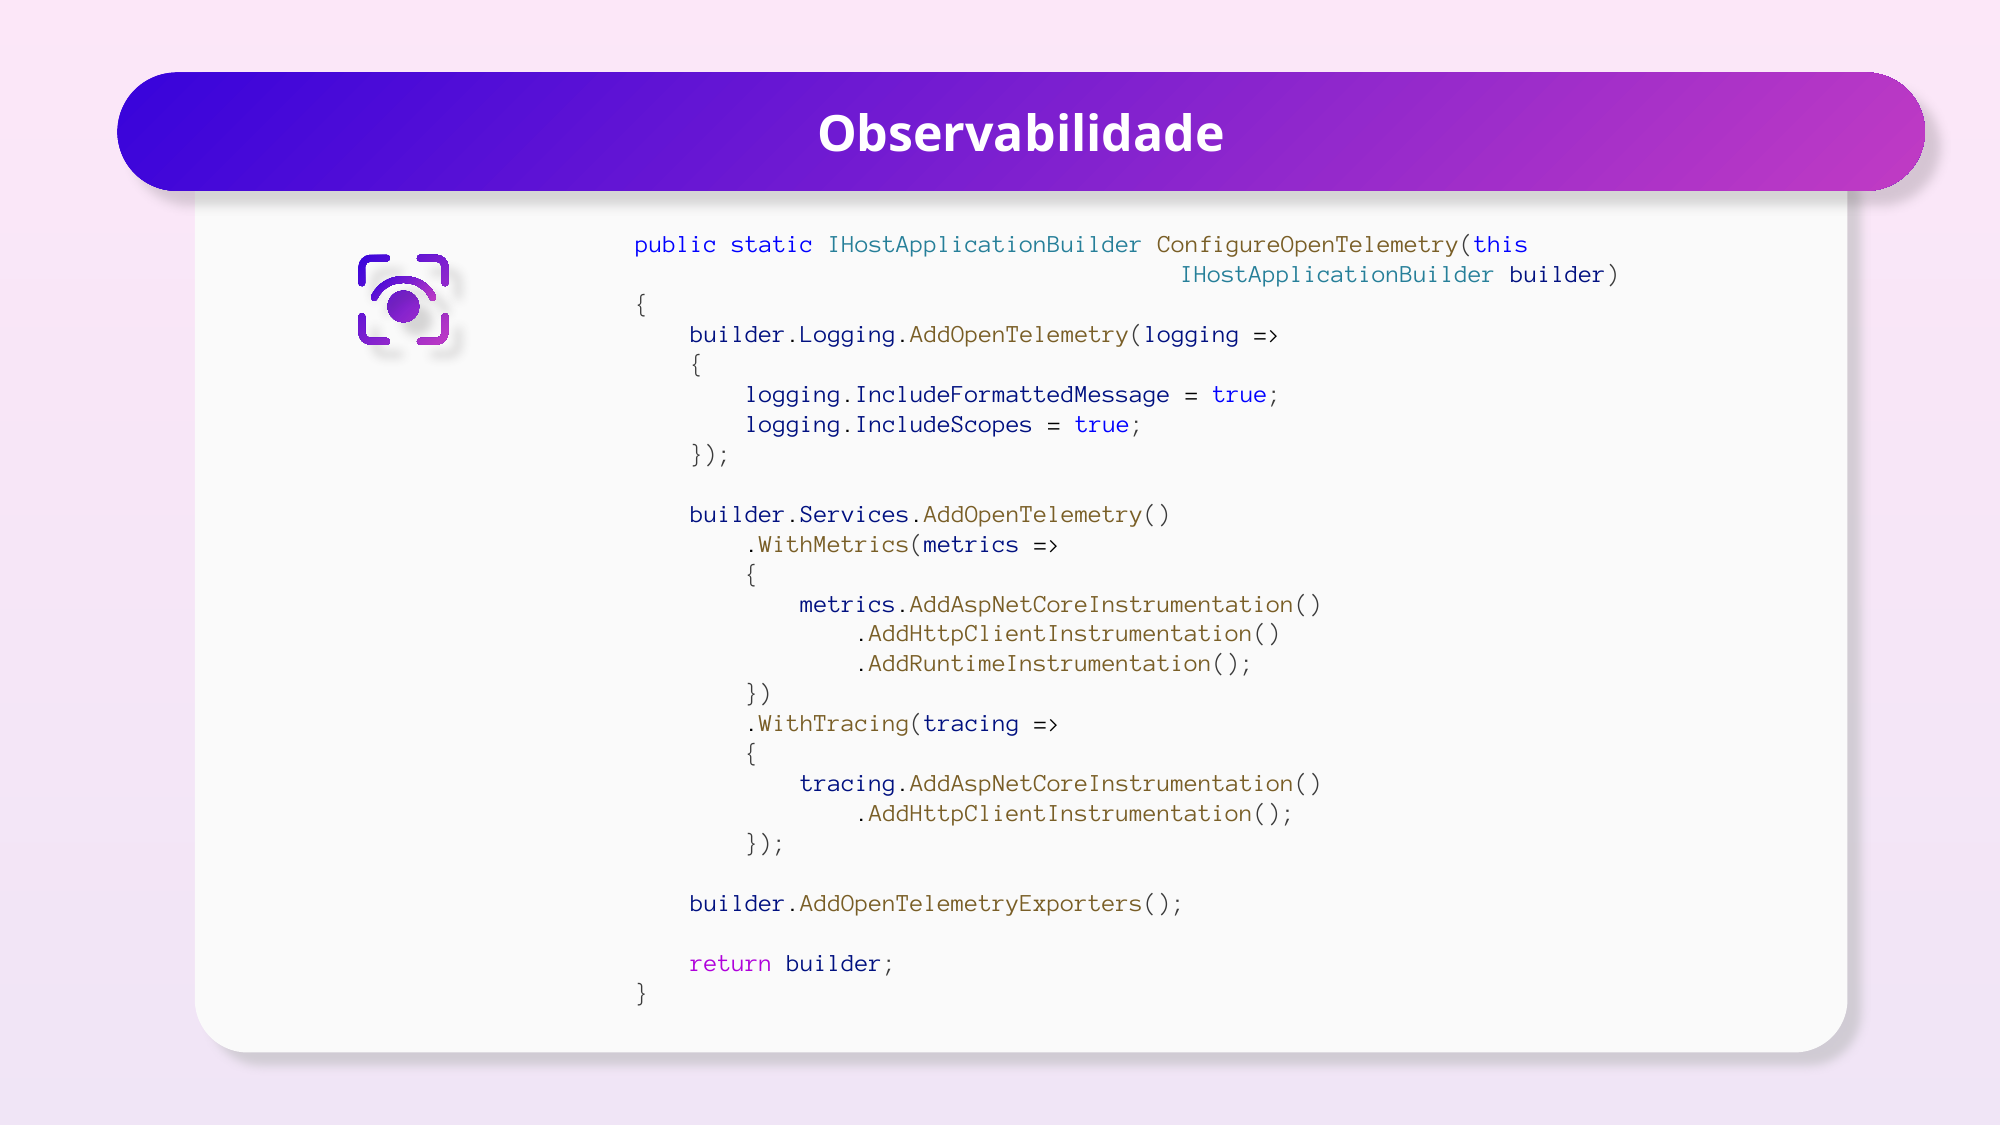

Observabilidade

    public static IHostApplicationBuilder ConfigureOpenTelemetry(this   					IHostApplicationBuilder builder)
    {
        builder.Logging.AddOpenTelemetry(logging =>
        {
            logging.IncludeFormattedMessage = true;
            logging.IncludeScopes = true;
        });
        builder.Services.AddOpenTelemetry()
            .WithMetrics(metrics =>
            {
                metrics.AddAspNetCoreInstrumentation()
                    .AddHttpClientInstrumentation()
                    .AddRuntimeInstrumentation();
            })
            .WithTracing(tracing =>
            {
                tracing.AddAspNetCoreInstrumentation()
                    .AddHttpClientInstrumentation();
            });
        builder.AddOpenTelemetryExporters();
        return builder;
    }